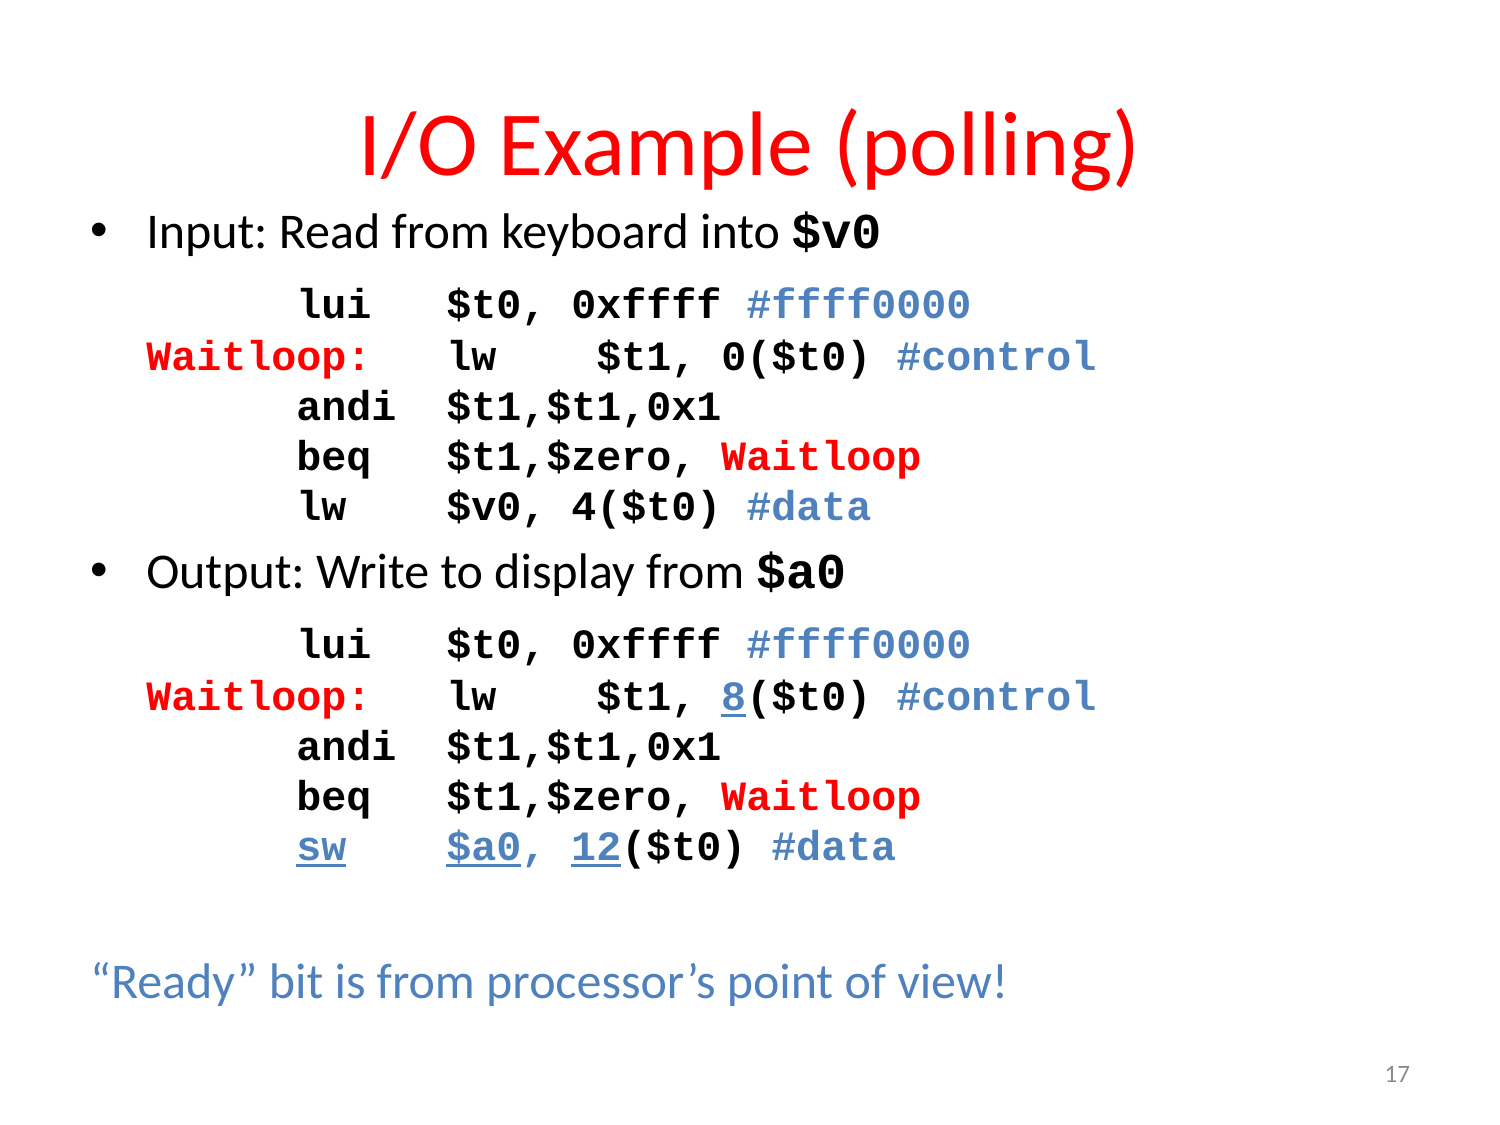

# I/O Example (polling)
Input: Read from keyboard into $v0
		lui	$t0, 0xffff #ffff0000
Waitloop:	lw	$t1, 0($t0) #control
	andi	$t1,$t1,0x1
	beq	$t1,$zero, Waitloop
	lw	$v0, 4($t0) #data
Output: Write to display from $a0
		lui	$t0, 0xffff #ffff0000
Waitloop:	lw	$t1, 8($t0) #control
	andi	$t1,$t1,0x1
	beq	$t1,$zero, Waitloop
	sw	$a0, 12($t0) #data

“Ready” bit is from processor’s point of view!
17